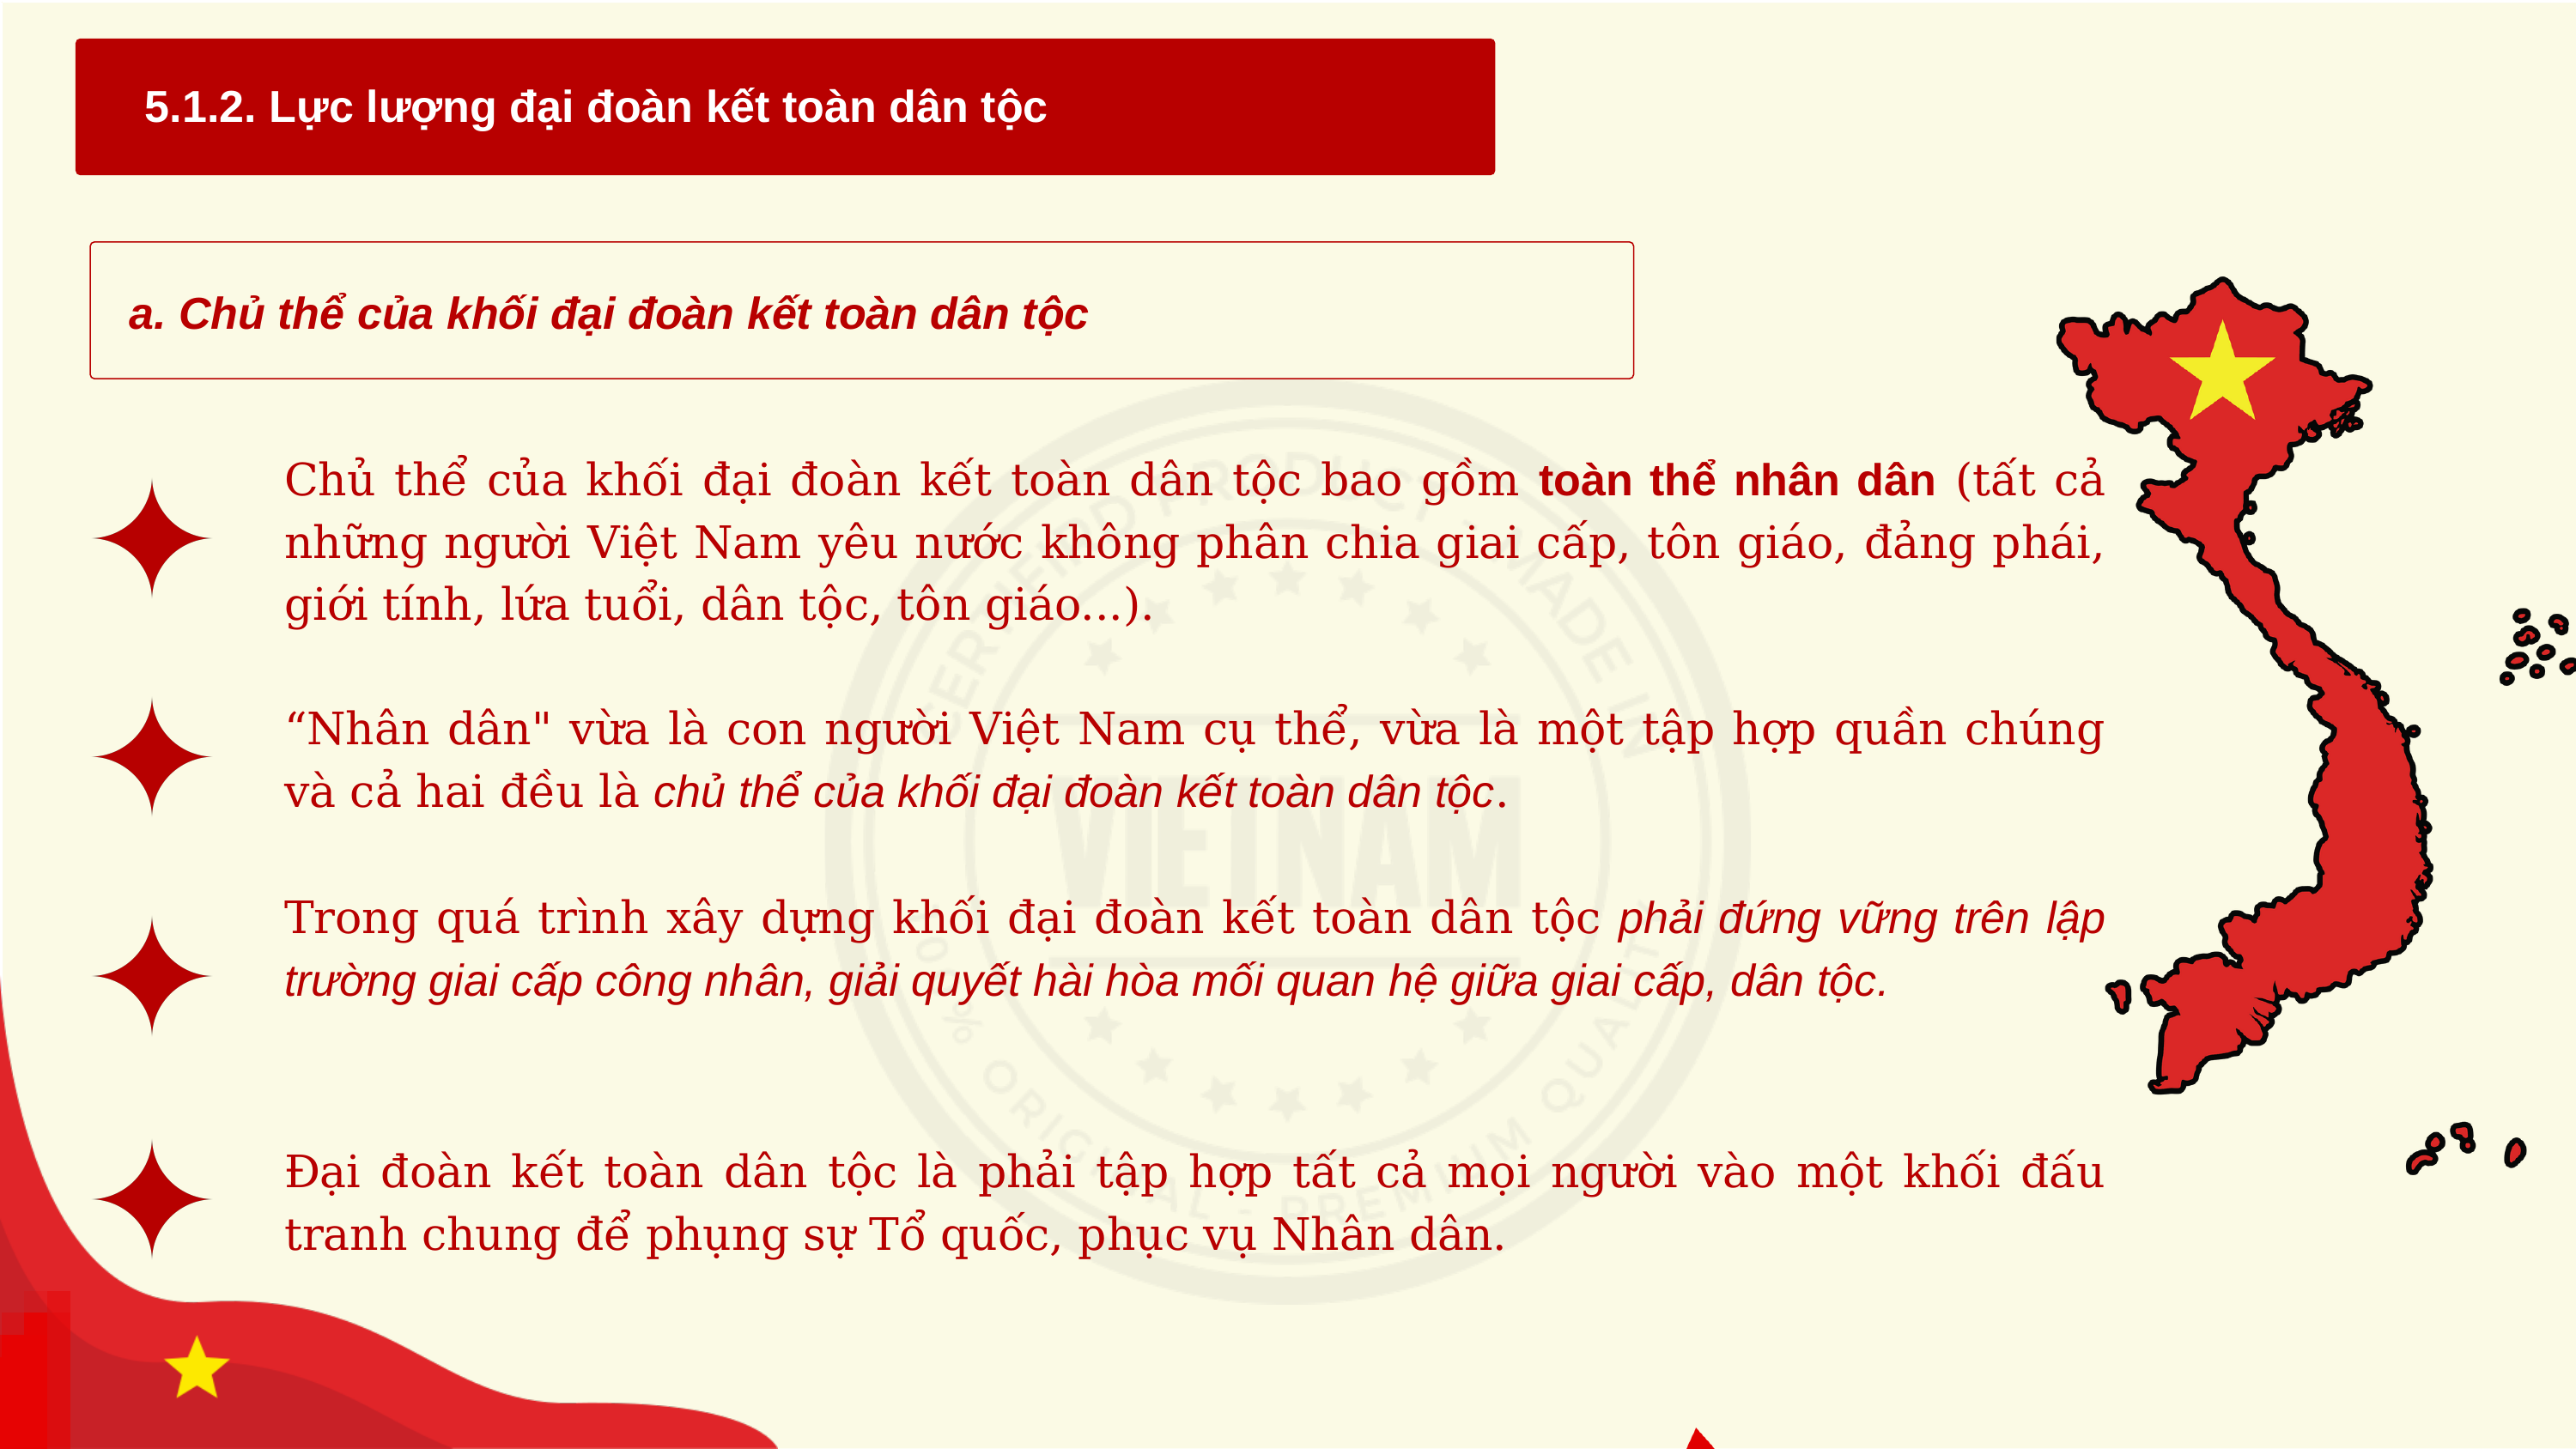

b. Nền tảng của khối đại đoàn kết toàn dân tộc

Muốn xây dựng thành công khối đại đoàn kết toàn dân tộc cần phải xác định rõ đâu là nền tảng và lực lượng tạo nên nền tảng đó.

5.1.2. Lực lượng đại đoàn kết toàn dân tộc
Theo Hồ Chí Minh, nền tảng của khối đại đoàn kết toàn dân tộc là khối liên minh giữa công nhân, nông dân và trí thức. (Hồ Chí Minh chỉ rõ: “Đại đoàn kết tức là trước hết phải đoàn kết đại đa số nhân dân, mà đại đa số nhân dân là công nhân, nông dân và các tầng lớp nhân dân lao động khác. Đó là nền, gốc của đại đoàn kết”).

a. Chủ thể của khối đại đoàn kết toàn dân tộc

Chủ thể của khối đại đoàn kết toàn dân tộc bao gồm toàn thể nhân dân (tất cả những người Việt Nam yêu nước không phân chia giai cấp, tôn giáo, đảng phái, giới tính, lứa tuổi, dân tộc, tôn giáo...).

“Nhân dân" vừa là con người Việt Nam cụ thể, vừa là một tập hợp quần chúng và cả hai đều là chủ thể của khối đại đoàn kết toàn dân tộc.

Trong quá trình xây dựng khối đại đoàn kết toàn dân tộc phải đứng vững trên lập trường giai cấp công nhân, giải quyết hài hòa mối quan hệ giữa giai cấp, dân tộc.

Đại đoàn kết toàn dân tộc là phải tập hợp tất cả mọi người vào một khối đấu tranh chung để phụng sự Tổ quốc, phục vụ Nhân dân.

Trong khối đại đoàn kết toàn dân tộc, phải đặc biệt chú trọng yếu tố “hạt nhân” là sự đoàn kết và thống nhất trong Đảng vì đó là điều kiện cho sự đoàn kết ngoài xã hội.